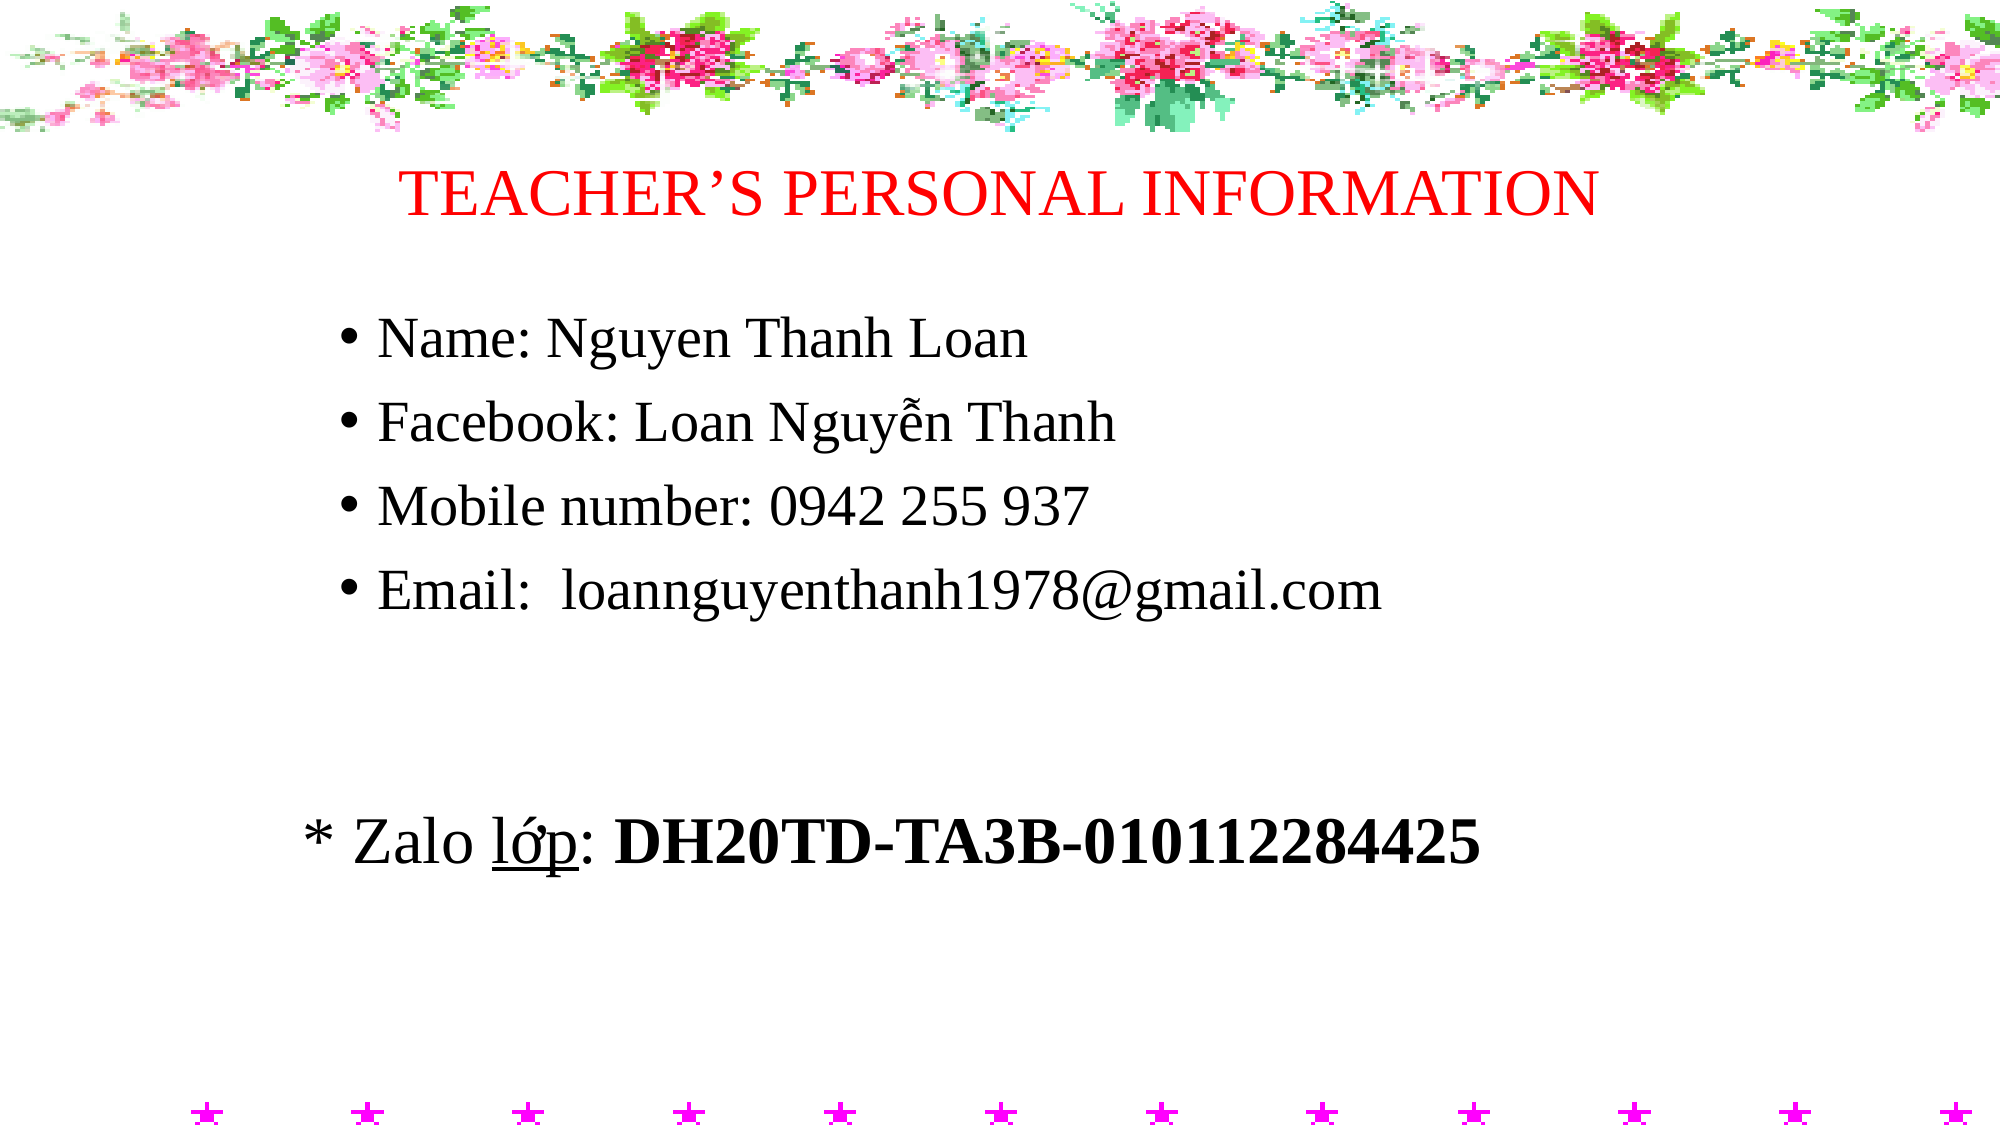

# TEACHER’S PERSONAL INFORMATION
Name: Nguyen Thanh Loan
Facebook: Loan Nguyễn Thanh
Mobile number: 0942 255 937
Email:  loannguyenthanh1978@gmail.com
* Zalo lớp: DH20TD-TA3B-010112284425